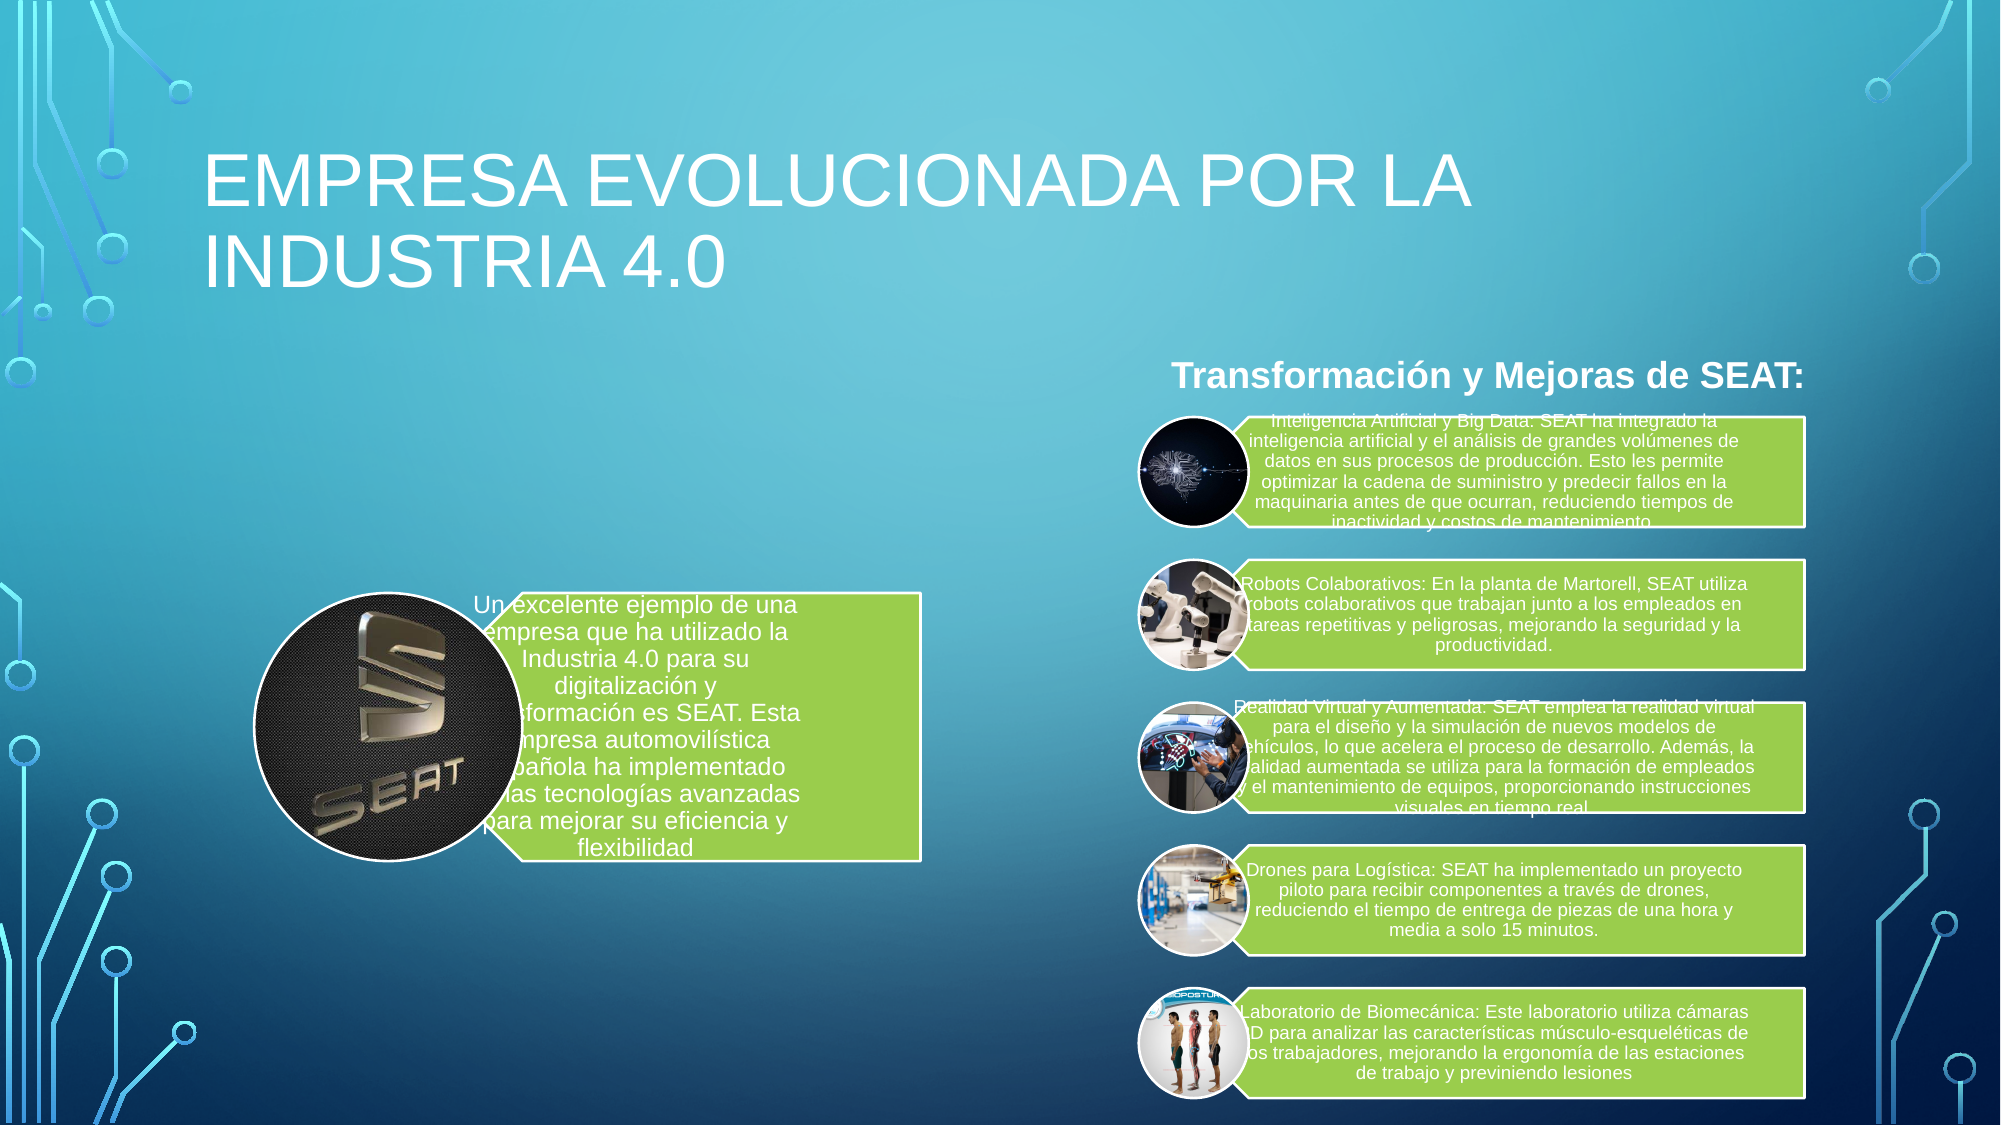

# Empresa Evolucionada por la industria 4.0
Transformación y Mejoras de SEAT:

Inteligencia Artificial y Big Data: SEAT ha integrado la inteligencia artificial y el análisis de grandes volúmenes de datos en sus procesos de producción. Esto les permite optimizar la cadena de suministro y predecir fallos en la maquinaria antes de que ocurran, reduciendo tiempos de inactividad y costos de mantenimiento.
Robots Colaborativos: En la planta de Martorell, SEAT utiliza robots colaborativos que trabajan junto a los empleados en tareas repetitivas y peligrosas, mejorando la seguridad y la productividad.
Realidad Virtual y Aumentada: SEAT emplea la realidad virtual para el diseño y la simulación de nuevos modelos de vehículos, lo que acelera el proceso de desarrollo. Además, la realidad aumentada se utiliza para la formación de empleados y el mantenimiento de equipos, proporcionando instrucciones visuales en tiempo real.
Drones para Logística: SEAT ha implementado un proyecto piloto para recibir componentes a través de drones, reduciendo el tiempo de entrega de piezas de una hora y media a solo 15 minutos.
Laboratorio de Biomecánica: Este laboratorio utiliza cámaras 3D para analizar las características músculo-esqueléticas de los trabajadores, mejorando la ergonomía de las estaciones de trabajo y previniendo lesiones
Un excelente ejemplo de una empresa que ha utilizado la Industria 4.0 para su digitalización y transformación es SEAT. Esta empresa automovilística española ha implementado varias tecnologías avanzadas para mejorar su eficiencia y flexibilidad